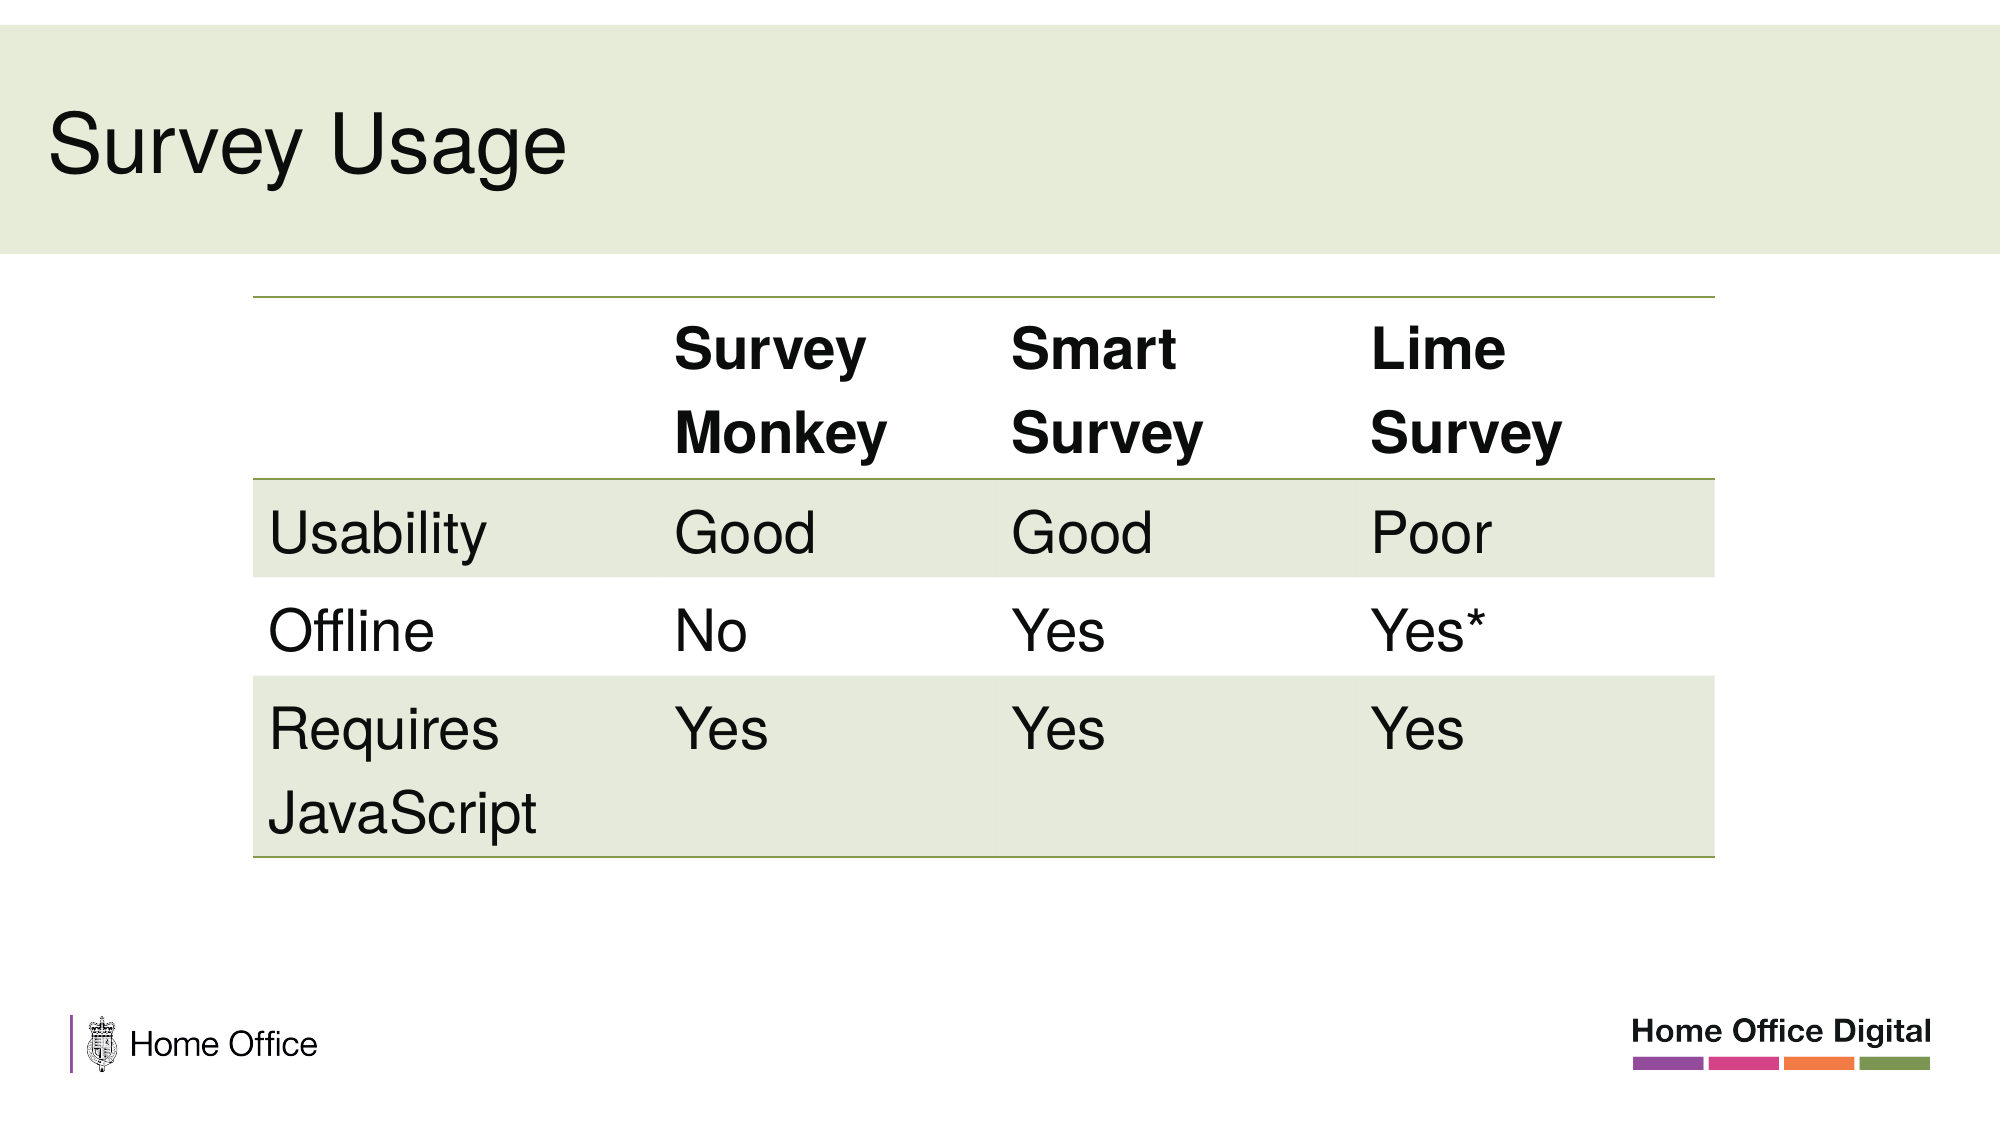

Survey Usage
|  | Survey Monkey | Smart Survey | Lime Survey |
| --- | --- | --- | --- |
| Usability | Good | Good | Poor |
| Offline | No | Yes | Yes\* |
| Requires JavaScript | Yes | Yes | Yes |